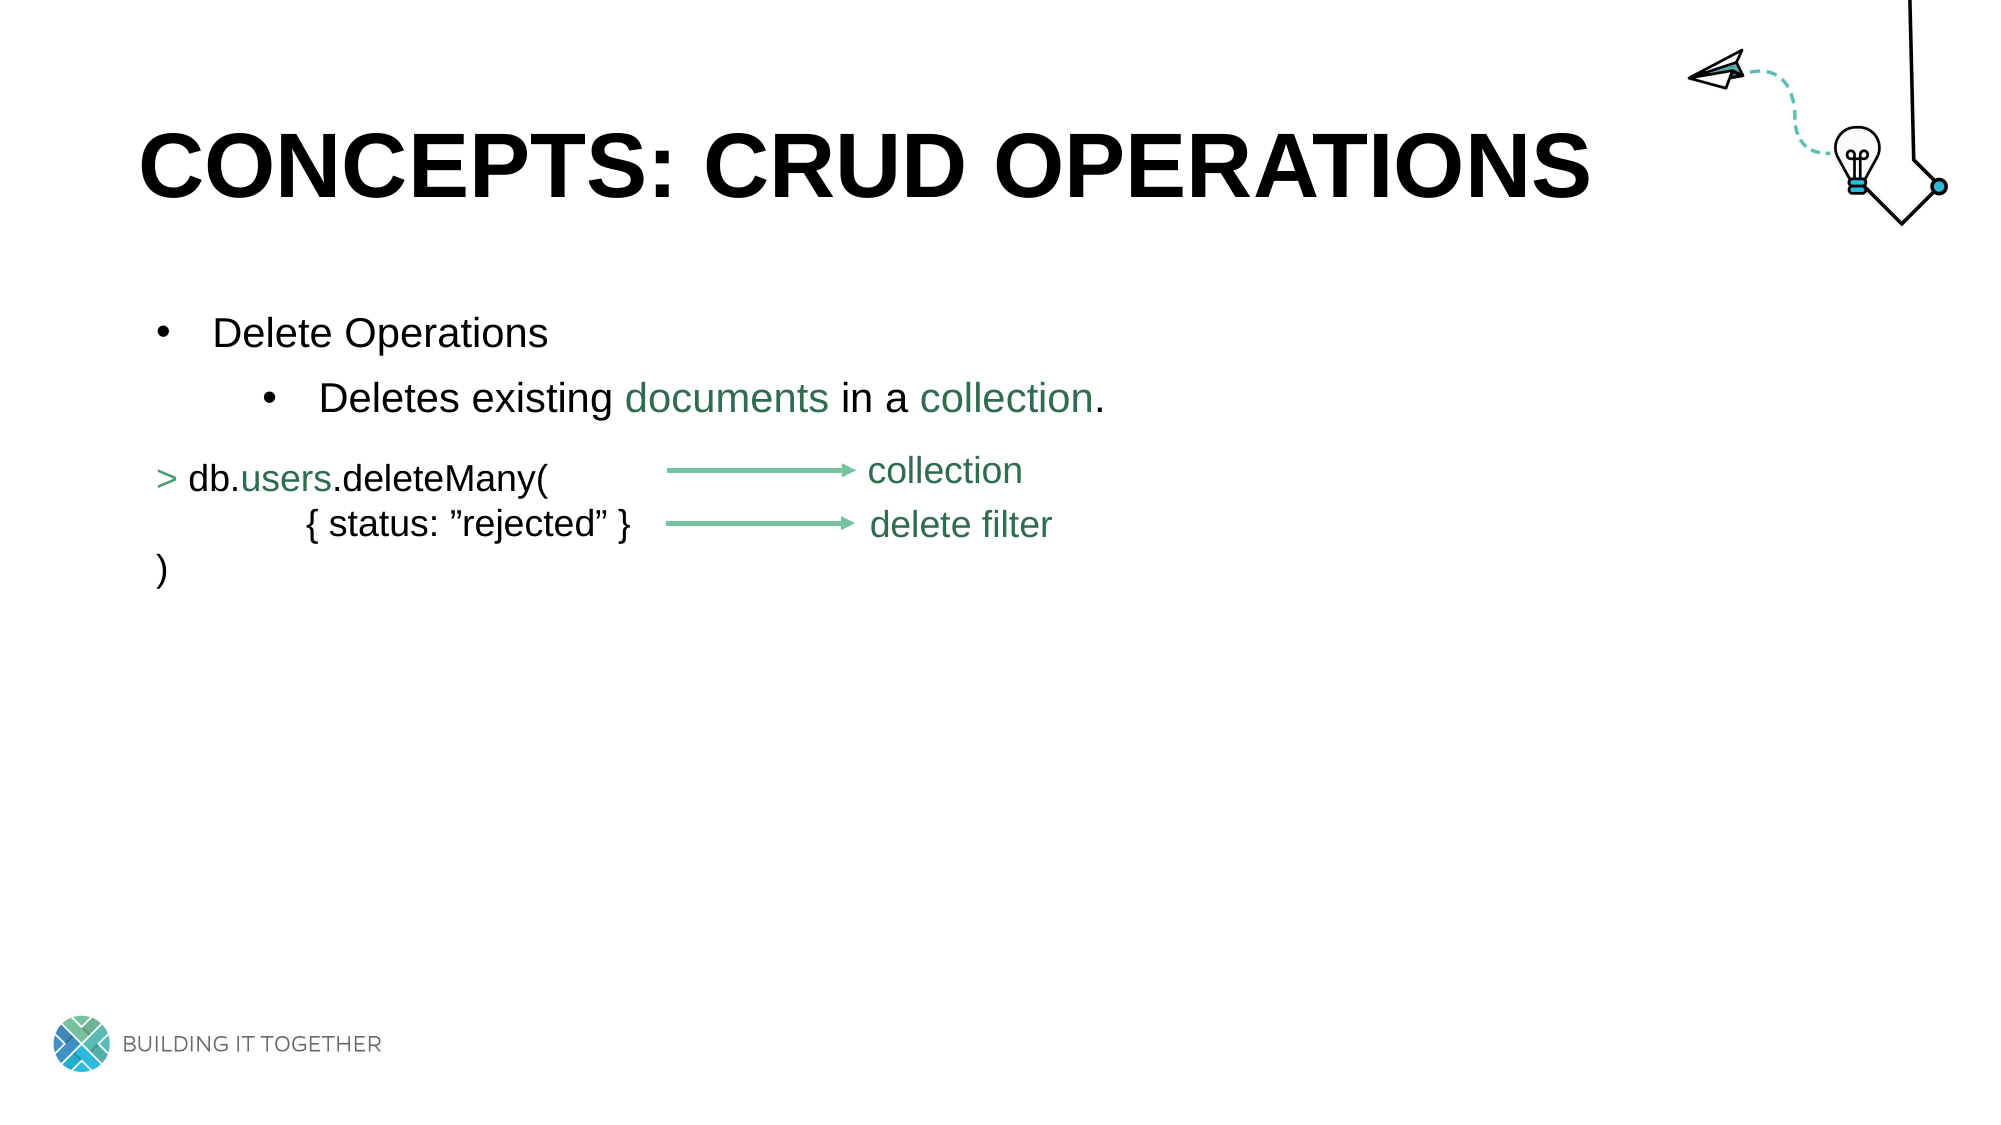

# Concepts: CRUd operations
Delete Operations
Deletes existing documents in a collection.

collection
> db.users.deleteMany(
	{ status: ”rejected” }
)
delete filter